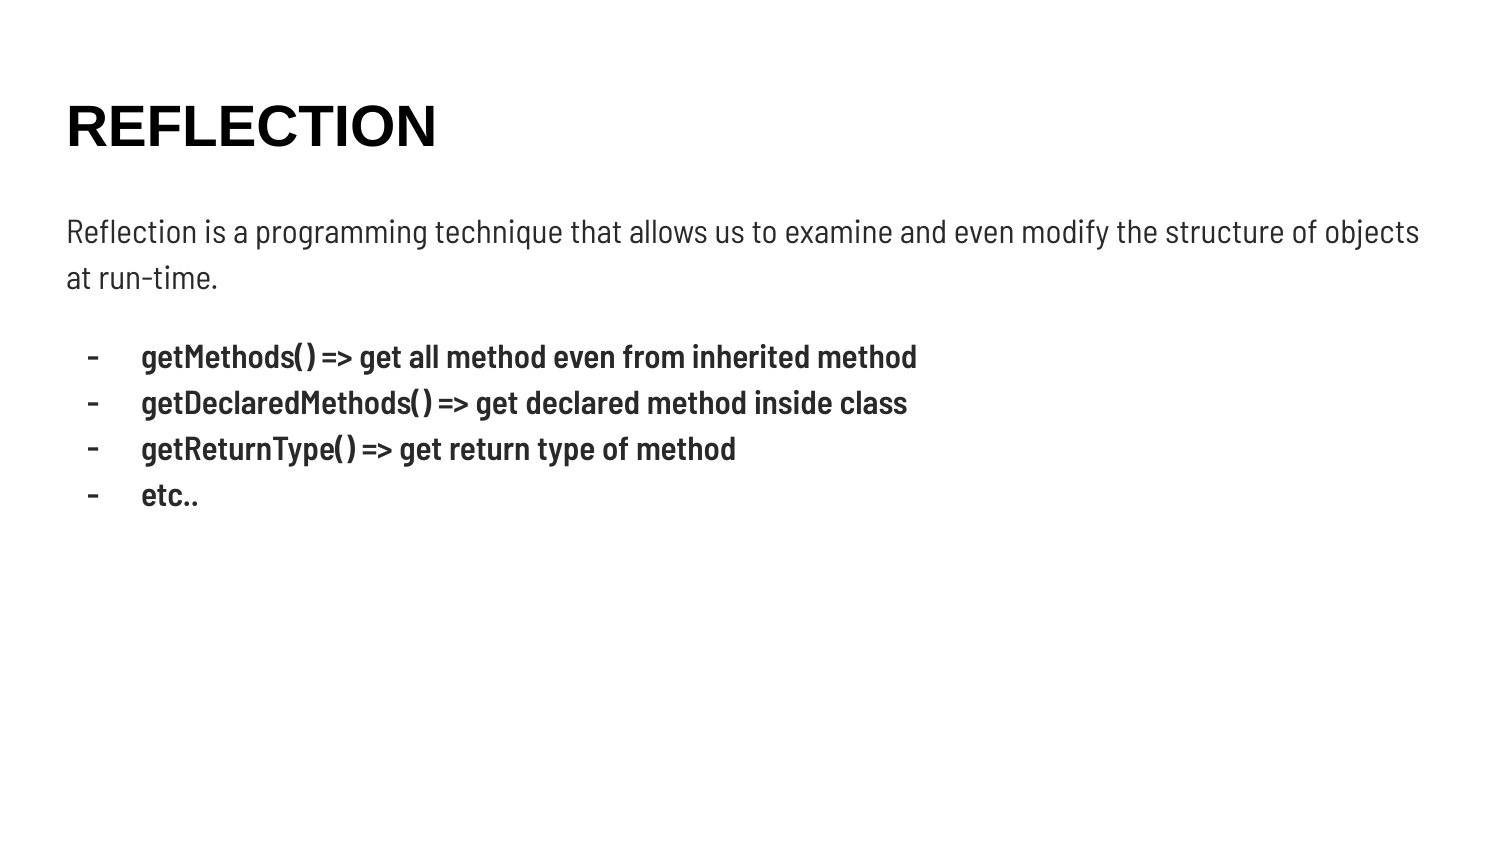

# REFLECTION
Reflection is a programming technique that allows us to examine and even modify the structure of objects at run-time.
getMethods() => get all method even from inherited method
getDeclaredMethods() => get declared method inside class
getReturnType() => get return type of method
etc..